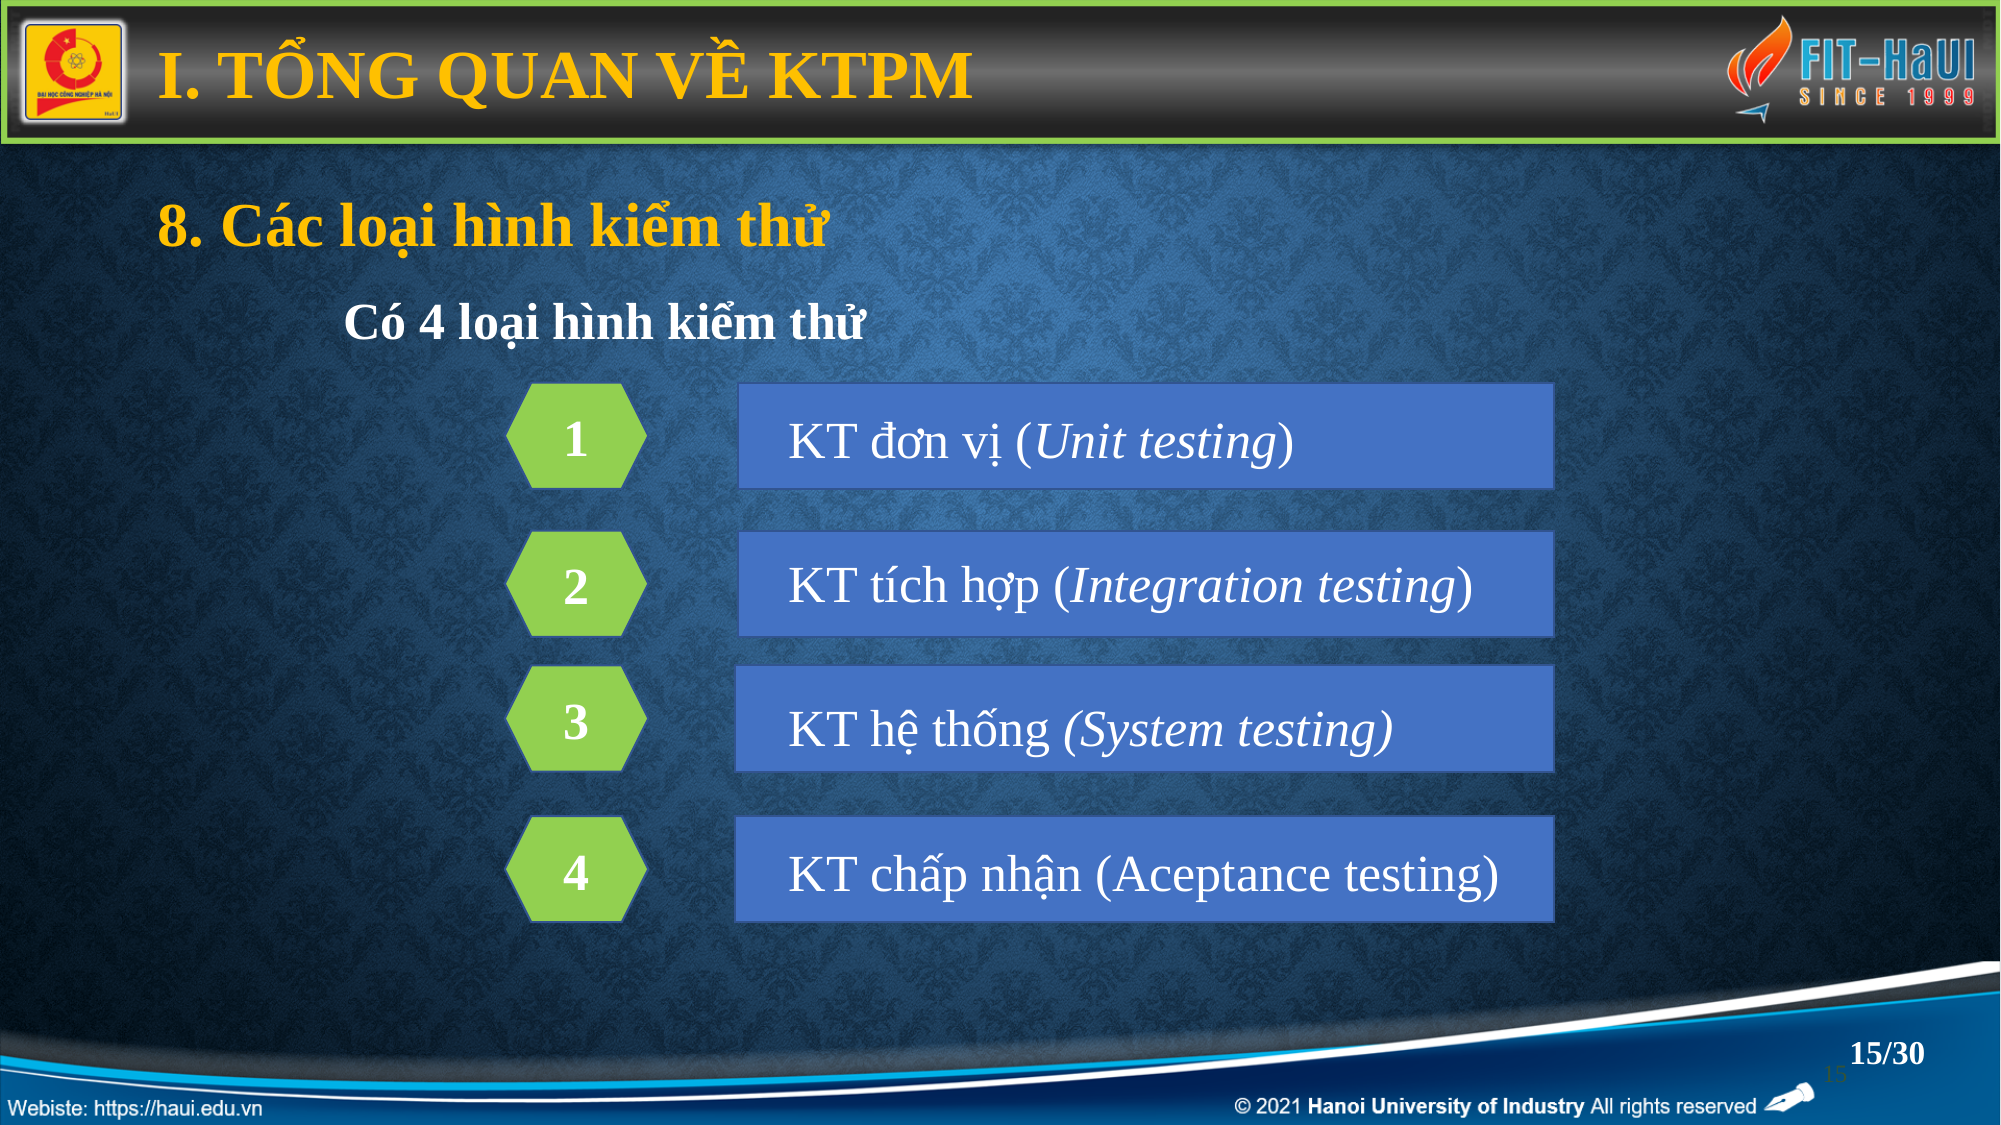

I. TỔNG QUAN VỀ KTPM
8. Các loại hình kiểm thử
 Có 4 loại hình kiểm thử
1

KT đơn vị (Unit testing)
2

KT tích hợp (Integration testing)
3

KT hệ thống (System testing)
4

KT chấp nhận (Aceptance testing)
15/30
15